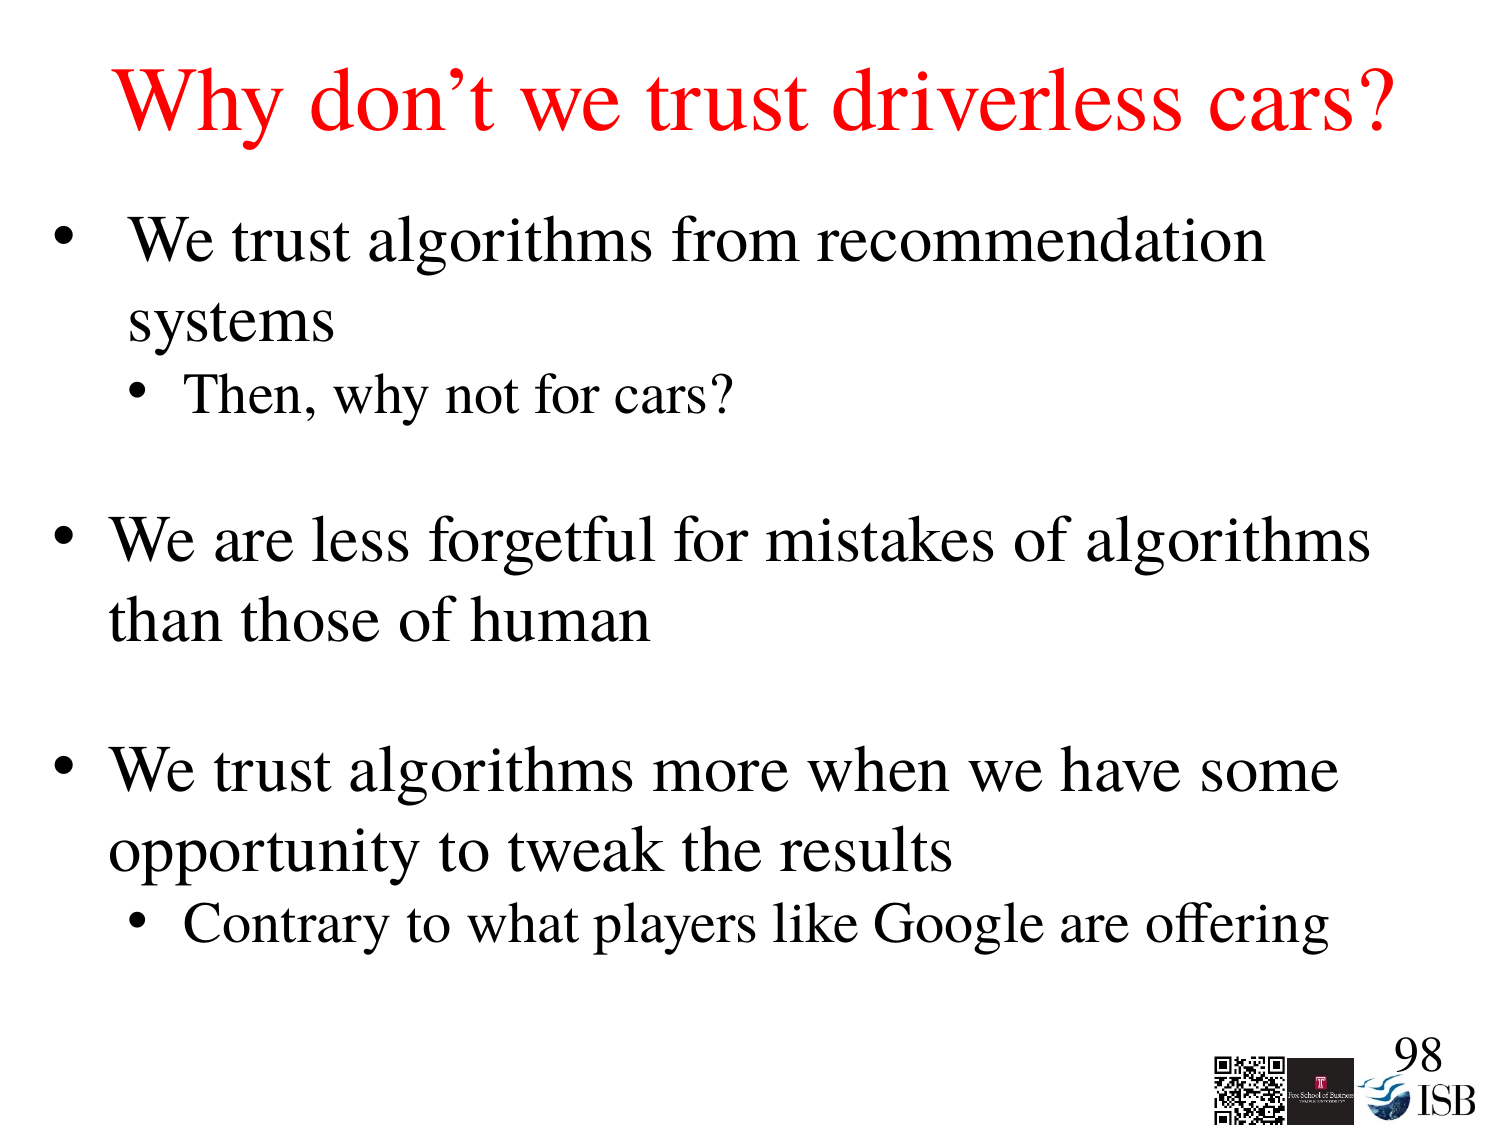

Why don’t we trust driverless cars?
We trust algorithms from recommendation systems
Then, why not for cars?

We are less forgetful for mistakes of algorithms than those of human

We trust algorithms more when we have some opportunity to tweak the results
Contrary to what players like Google are offering
98